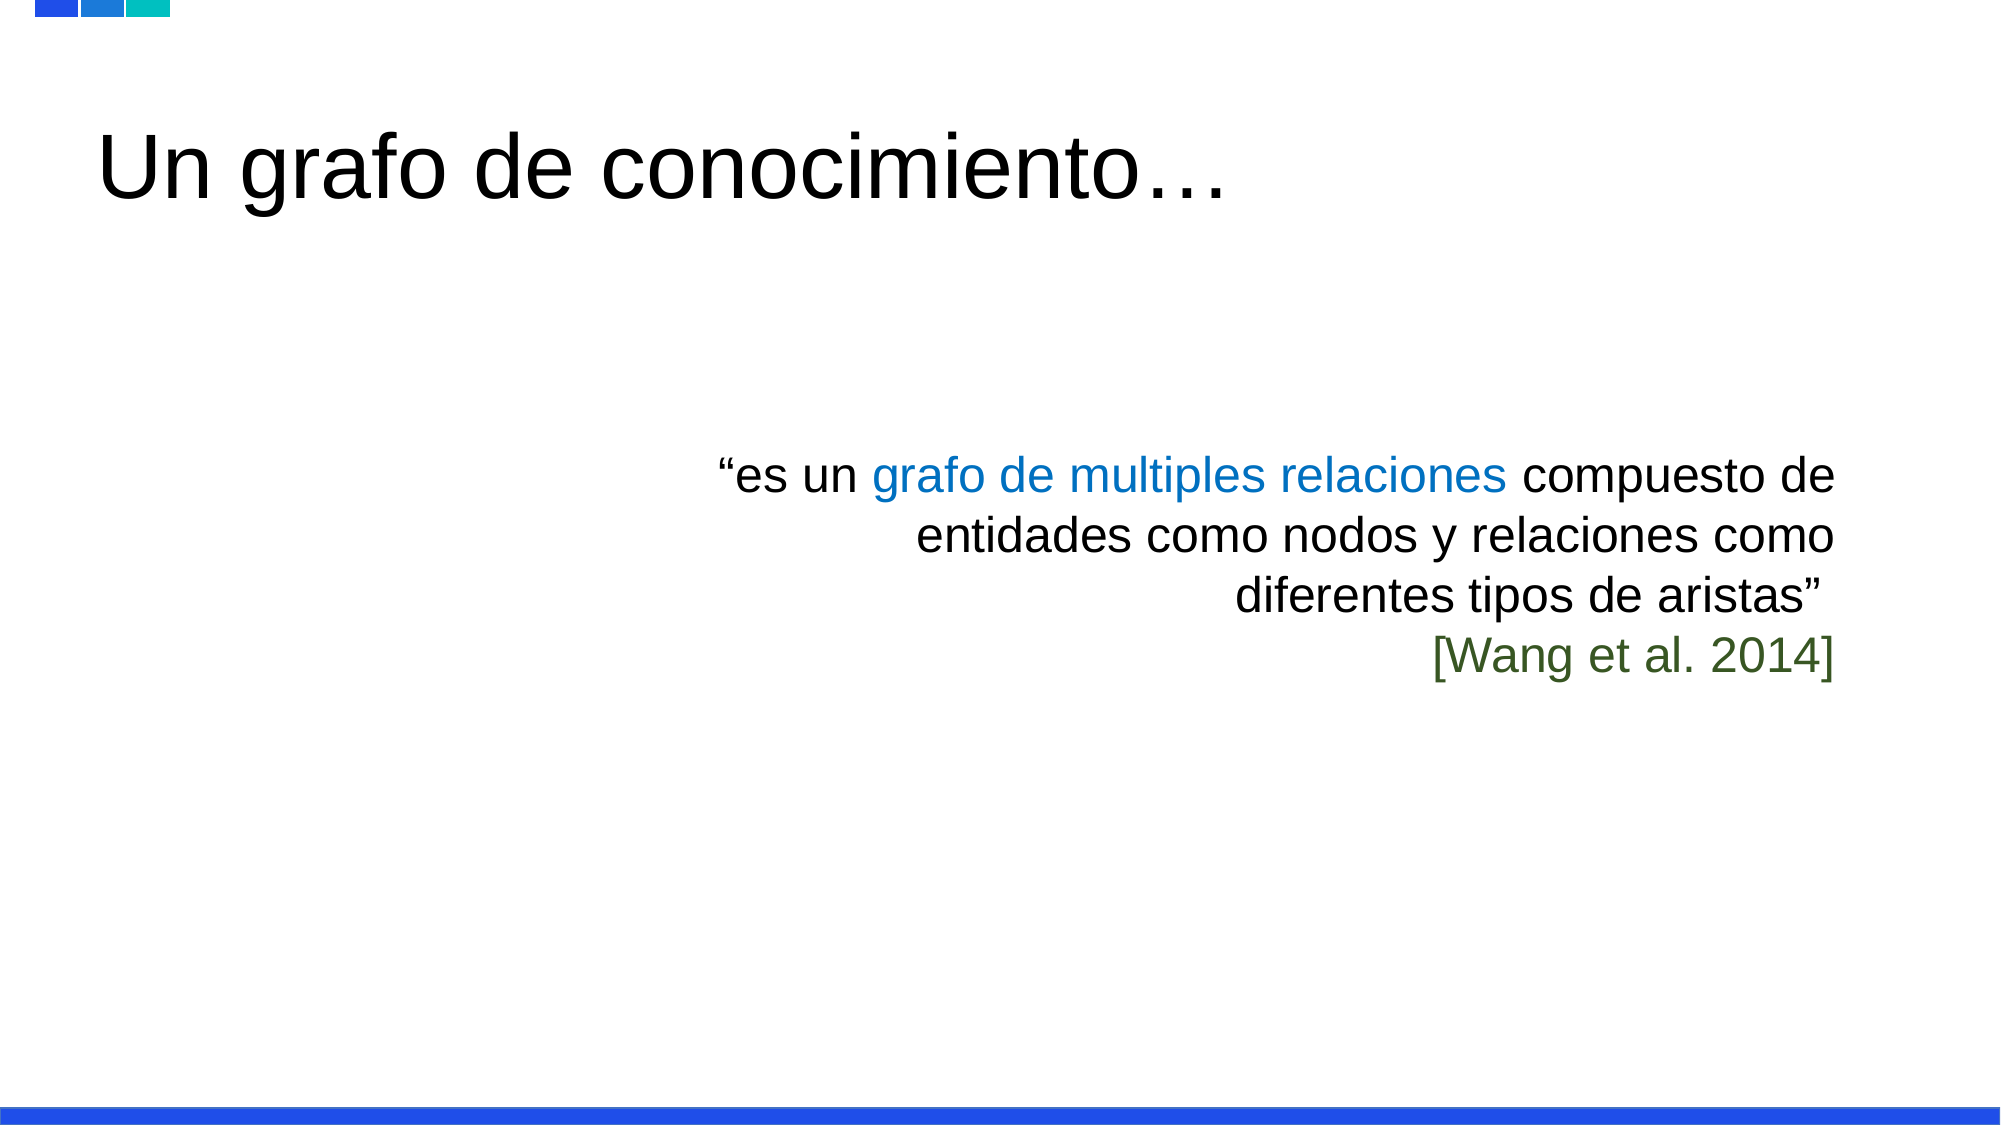

# Un grafo de conocimiento…
“es un grafo de multiples relaciones compuesto de entidades como nodos y relaciones como diferentes tipos de aristas”
[Wang et al. 2014]